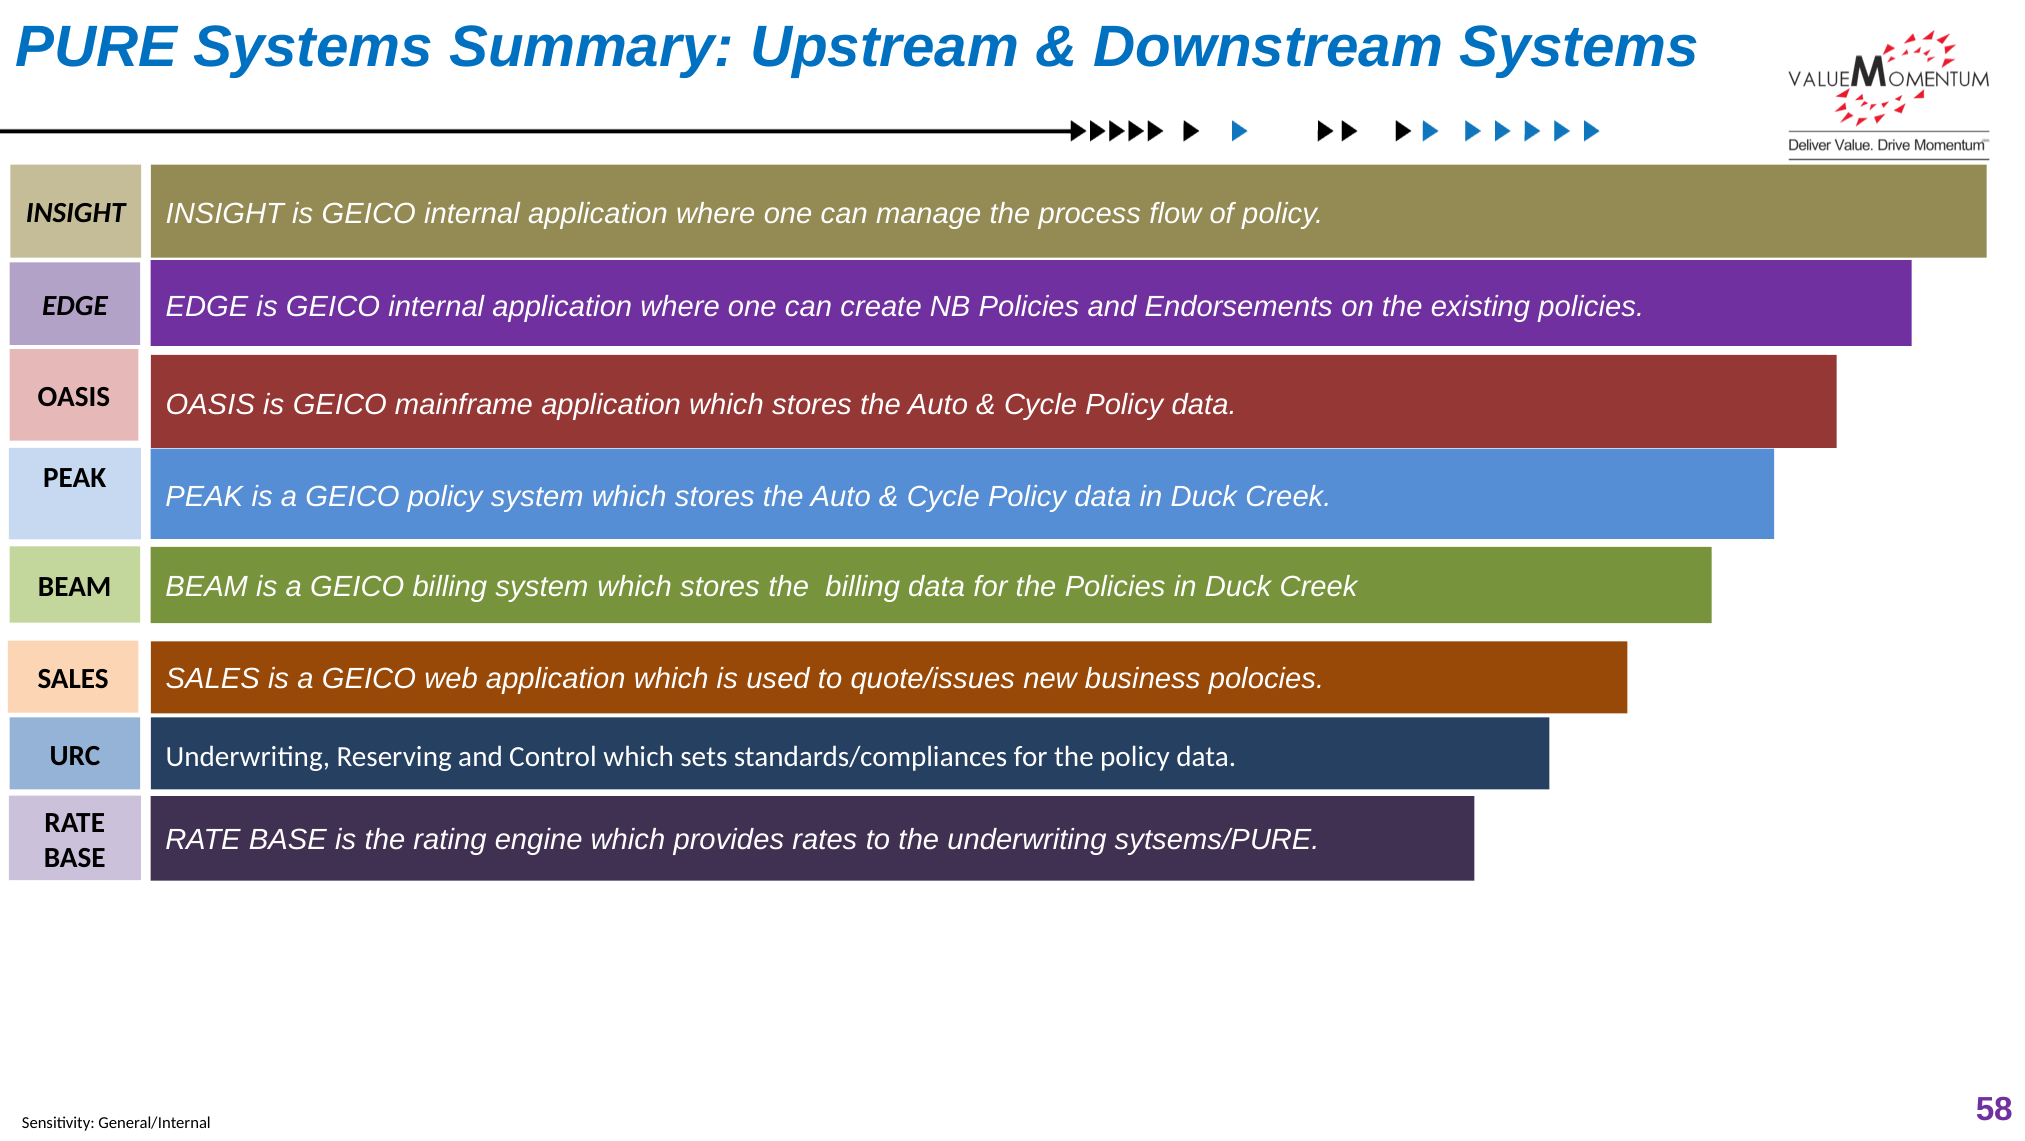

PURE Systems Summary: Upstream & Downstream Systems
INSIGHT
INSIGHT is GEICO internal application where one can manage the process flow of policy.
EDGE is GEICO internal application where one can create NB Policies and Endorsements on the existing policies.
	EDGE
OASIS
OASIS is GEICO mainframe application which stores the Auto & Cycle Policy data.
PEAK
PEAK is a GEICO policy system which stores the Auto & Cycle Policy data in Duck Creek.
BEAM
BEAM is a GEICO billing system which stores the  billing data for the Policies in Duck Creek
SALES
SALES is a GEICO web application which is used to quote/issues new business polocies.
URC
Underwriting, Reserving and Control which sets standards/compliances for the policy data.
RATE BASE
RATE BASE is the rating engine which provides rates to the underwriting sytsems/PURE.